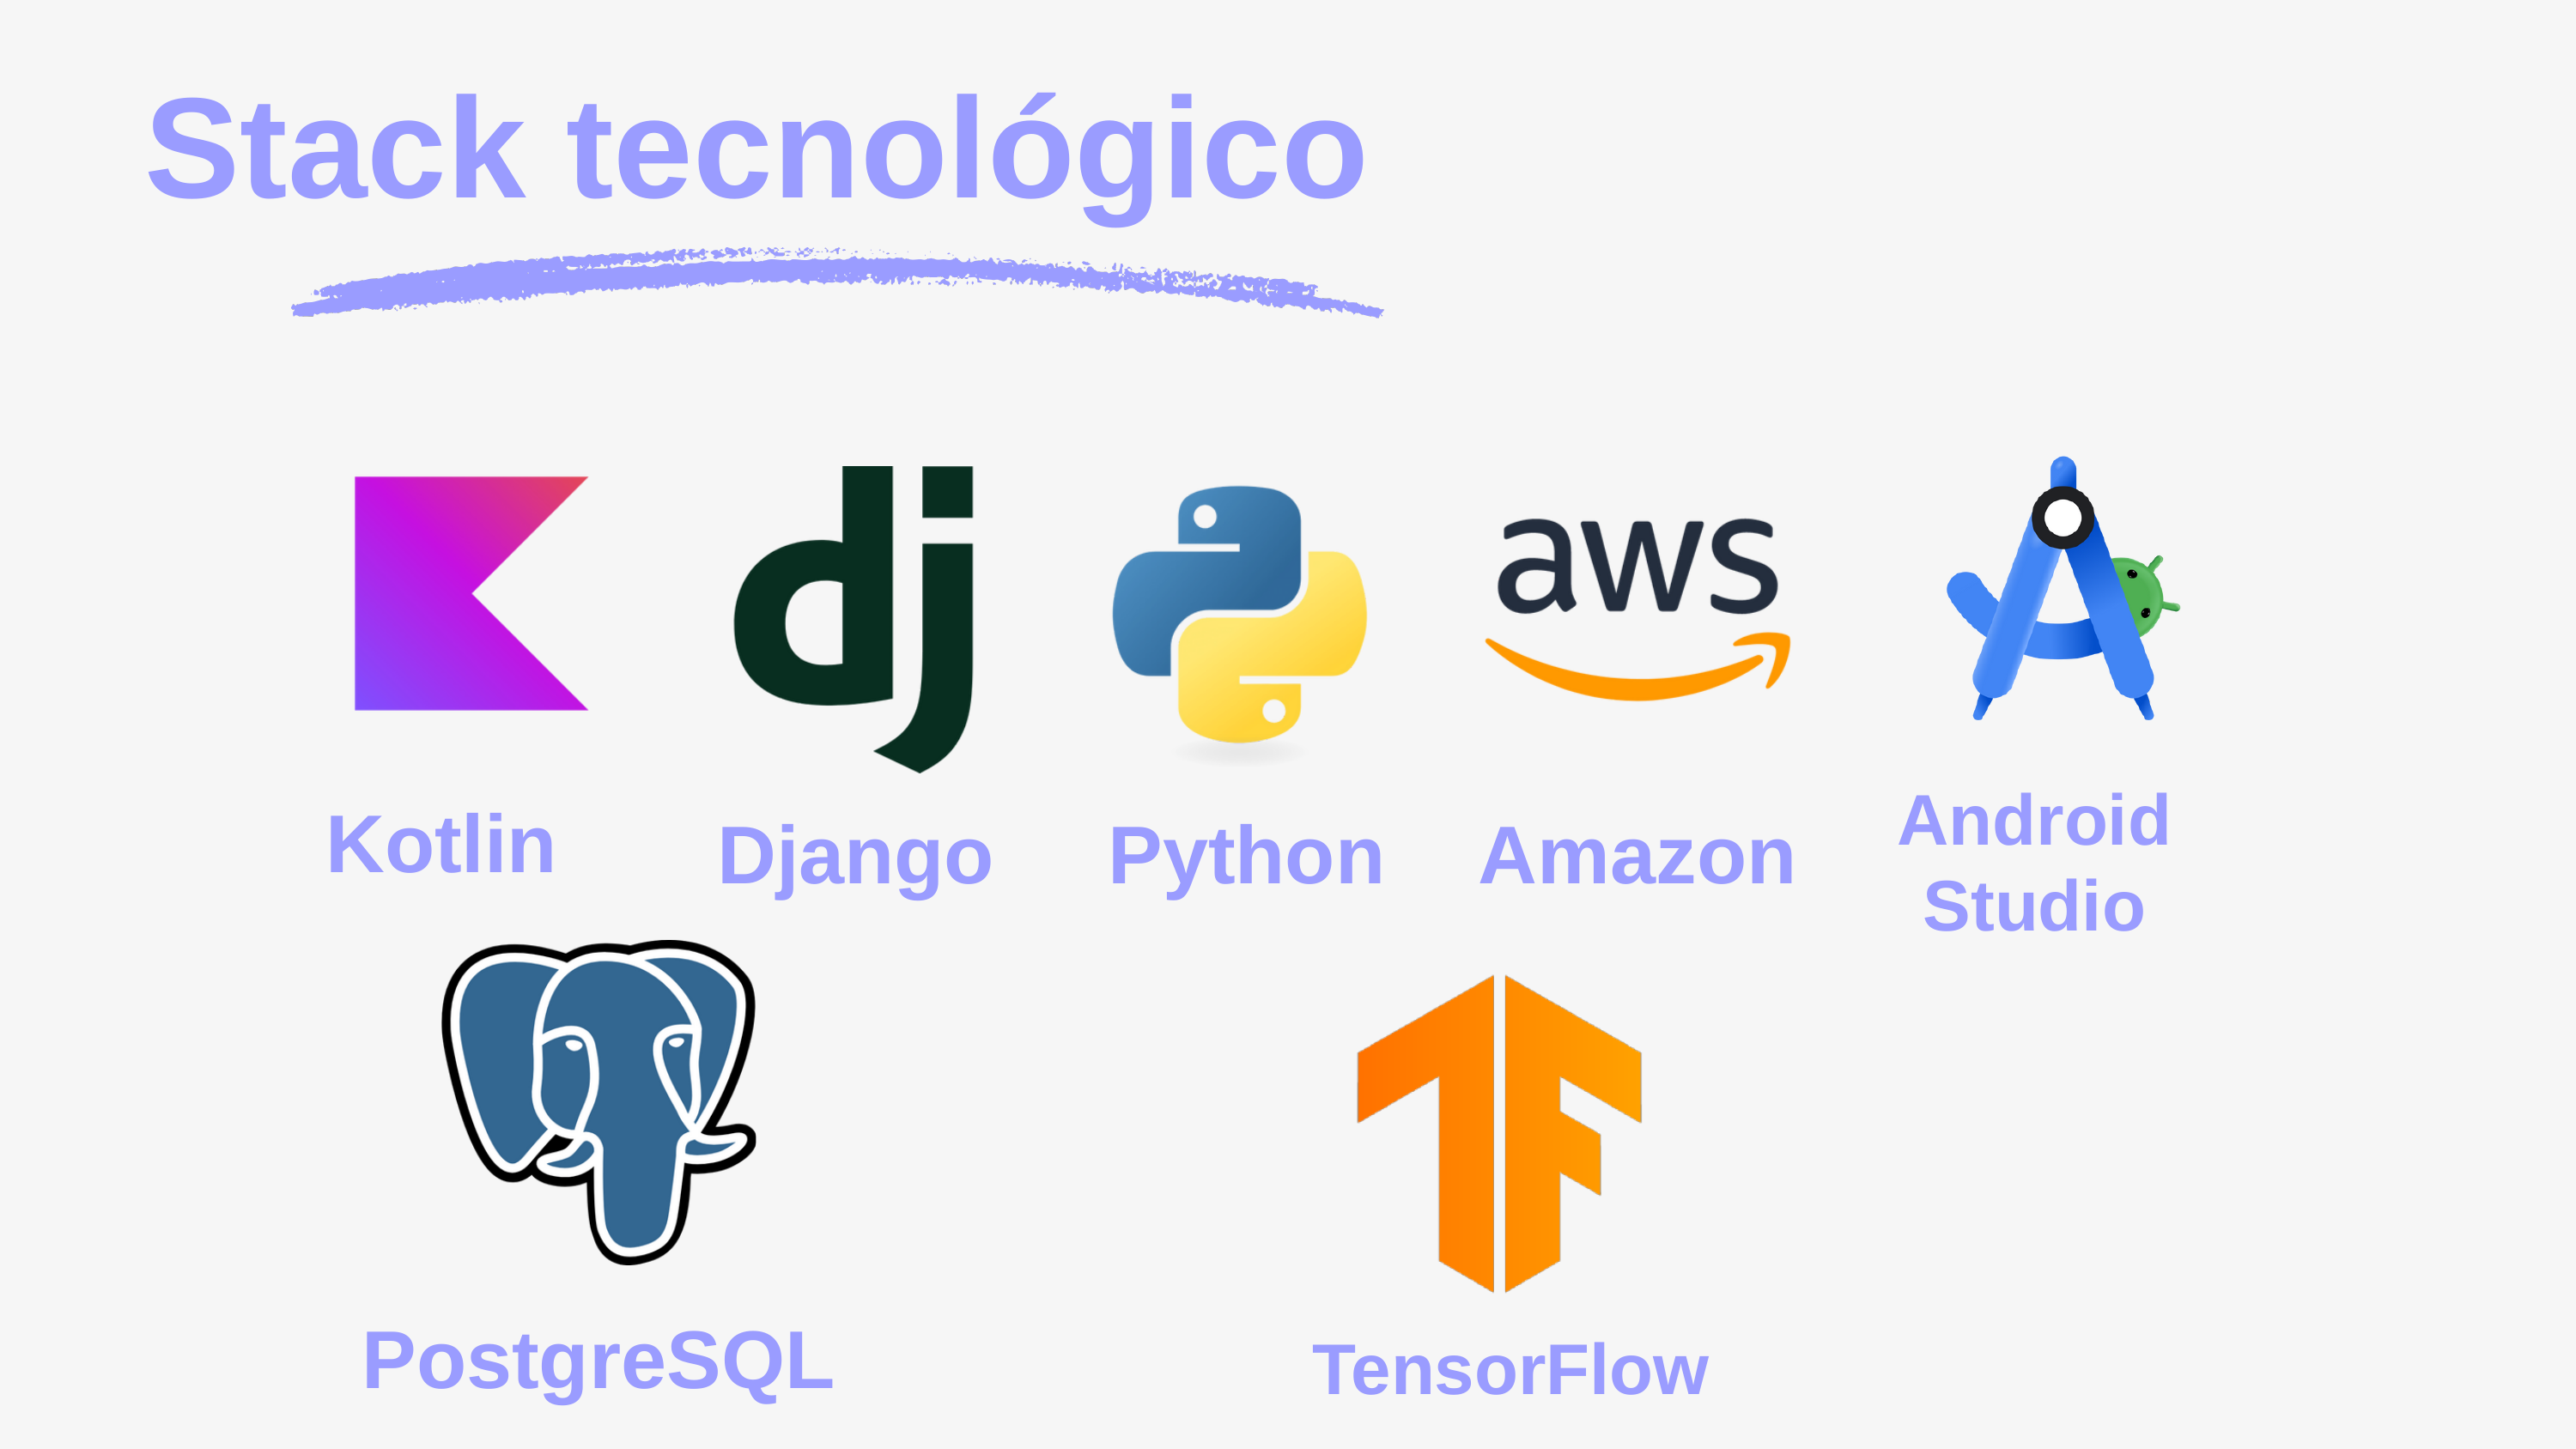

Stack tecnológico

Android Studio
Kotlin
Django
Python
Amazon

PostgreSQL
TensorFlow